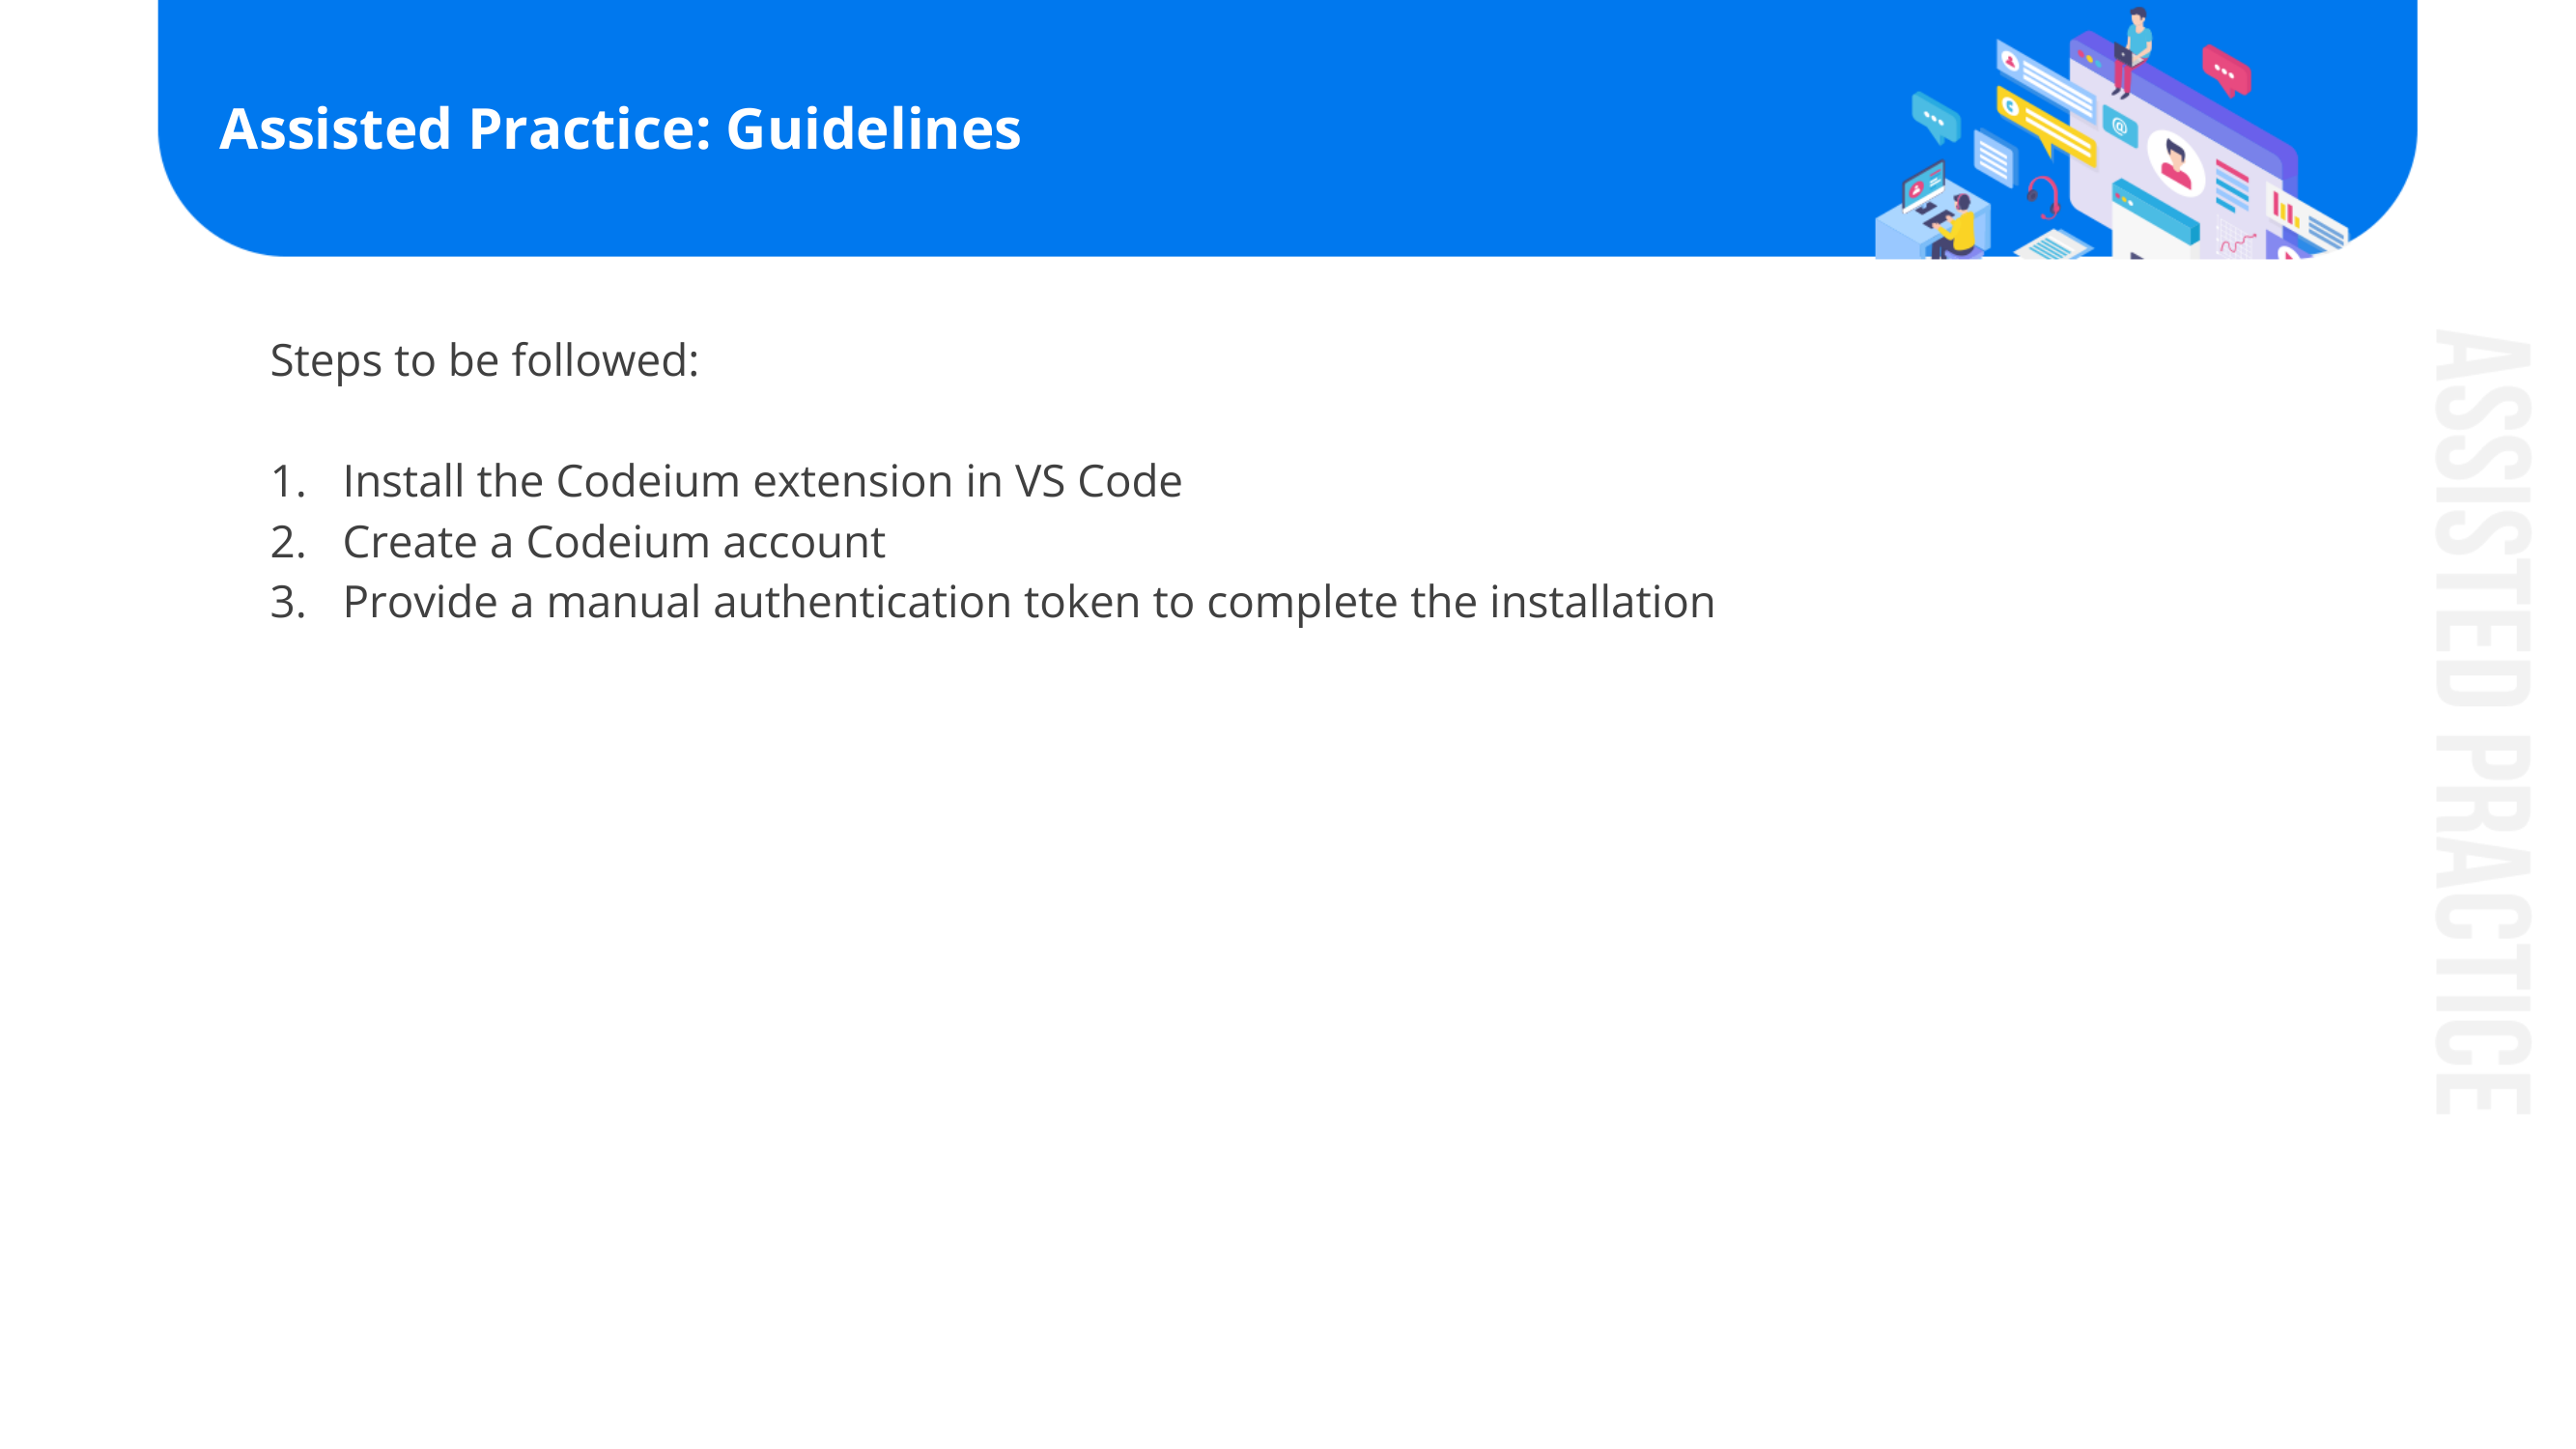

# Assisted Practice: Guidelines
Steps to be followed:

Install the Codeium extension in VS Code
Create a Codeium account
Provide a manual authentication token to complete the installation